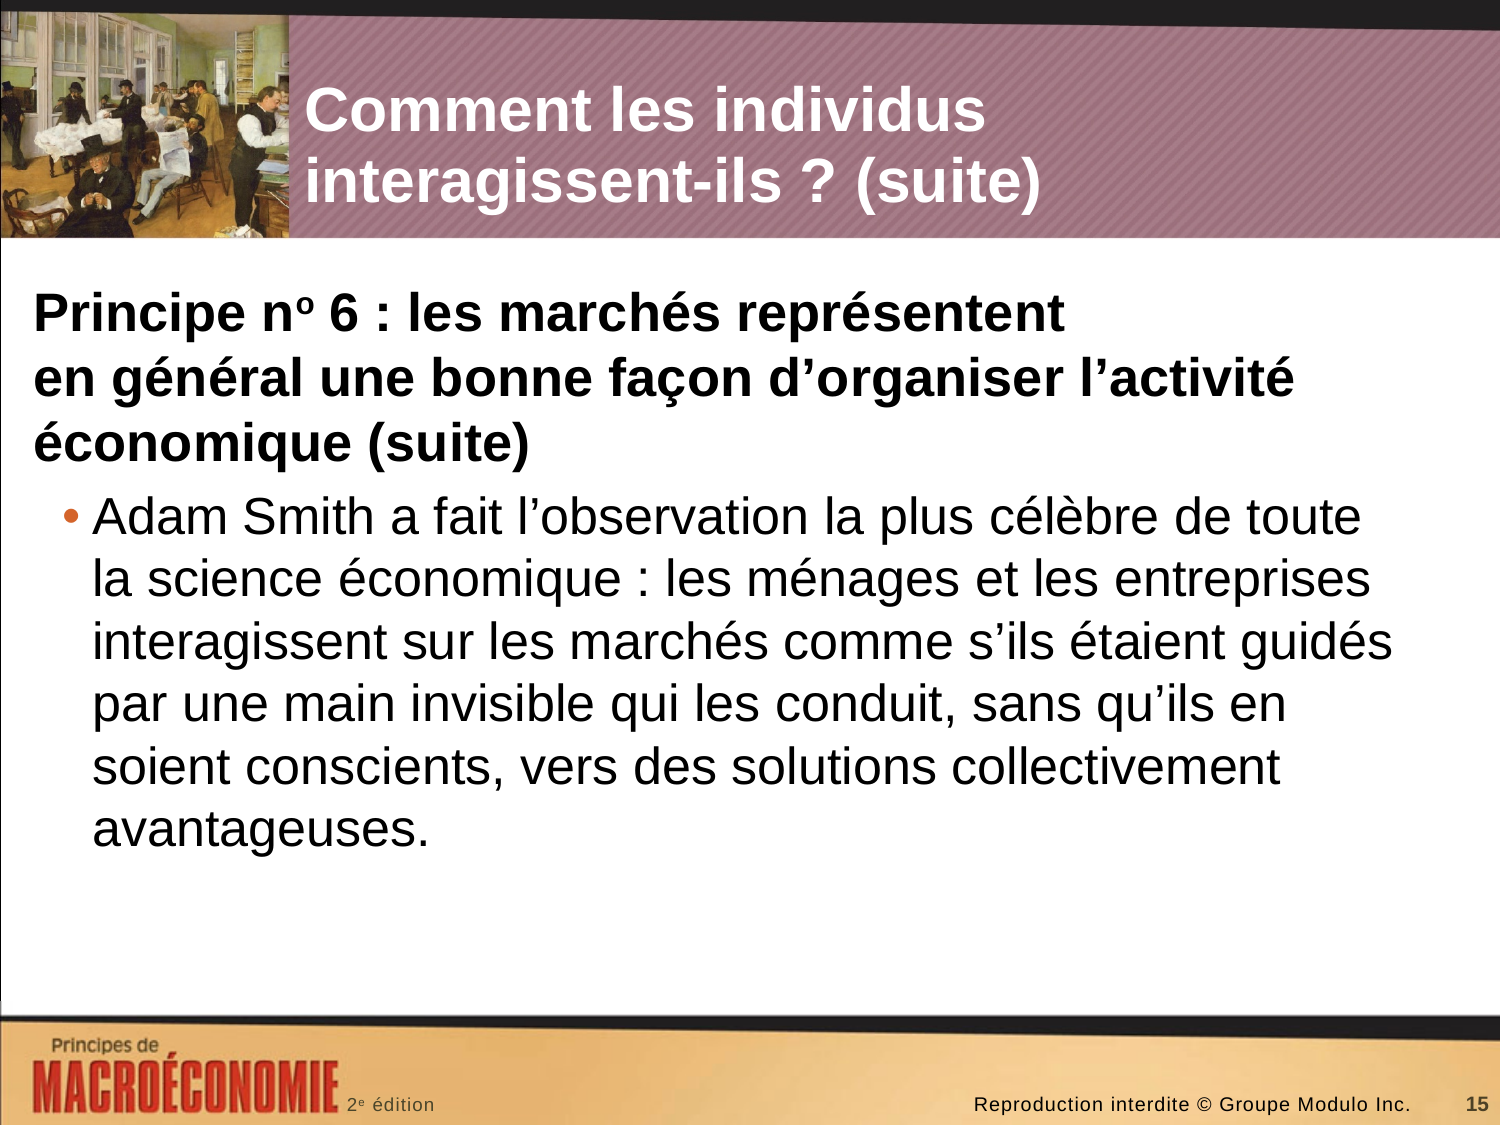

# Comment les individus  interagissent-ils ? (suite)
Principe no 6 : les marchés représentent
en général une bonne façon d’organiser l’activité économique (suite)
Adam Smith a fait l’observation la plus célèbre de toute la science économique : les ménages et les entreprises interagissent sur les marchés comme s’ils étaient guidés par une main invisible qui les conduit, sans qu’ils en soient conscients, vers des solutions collectivement avantageuses.

15